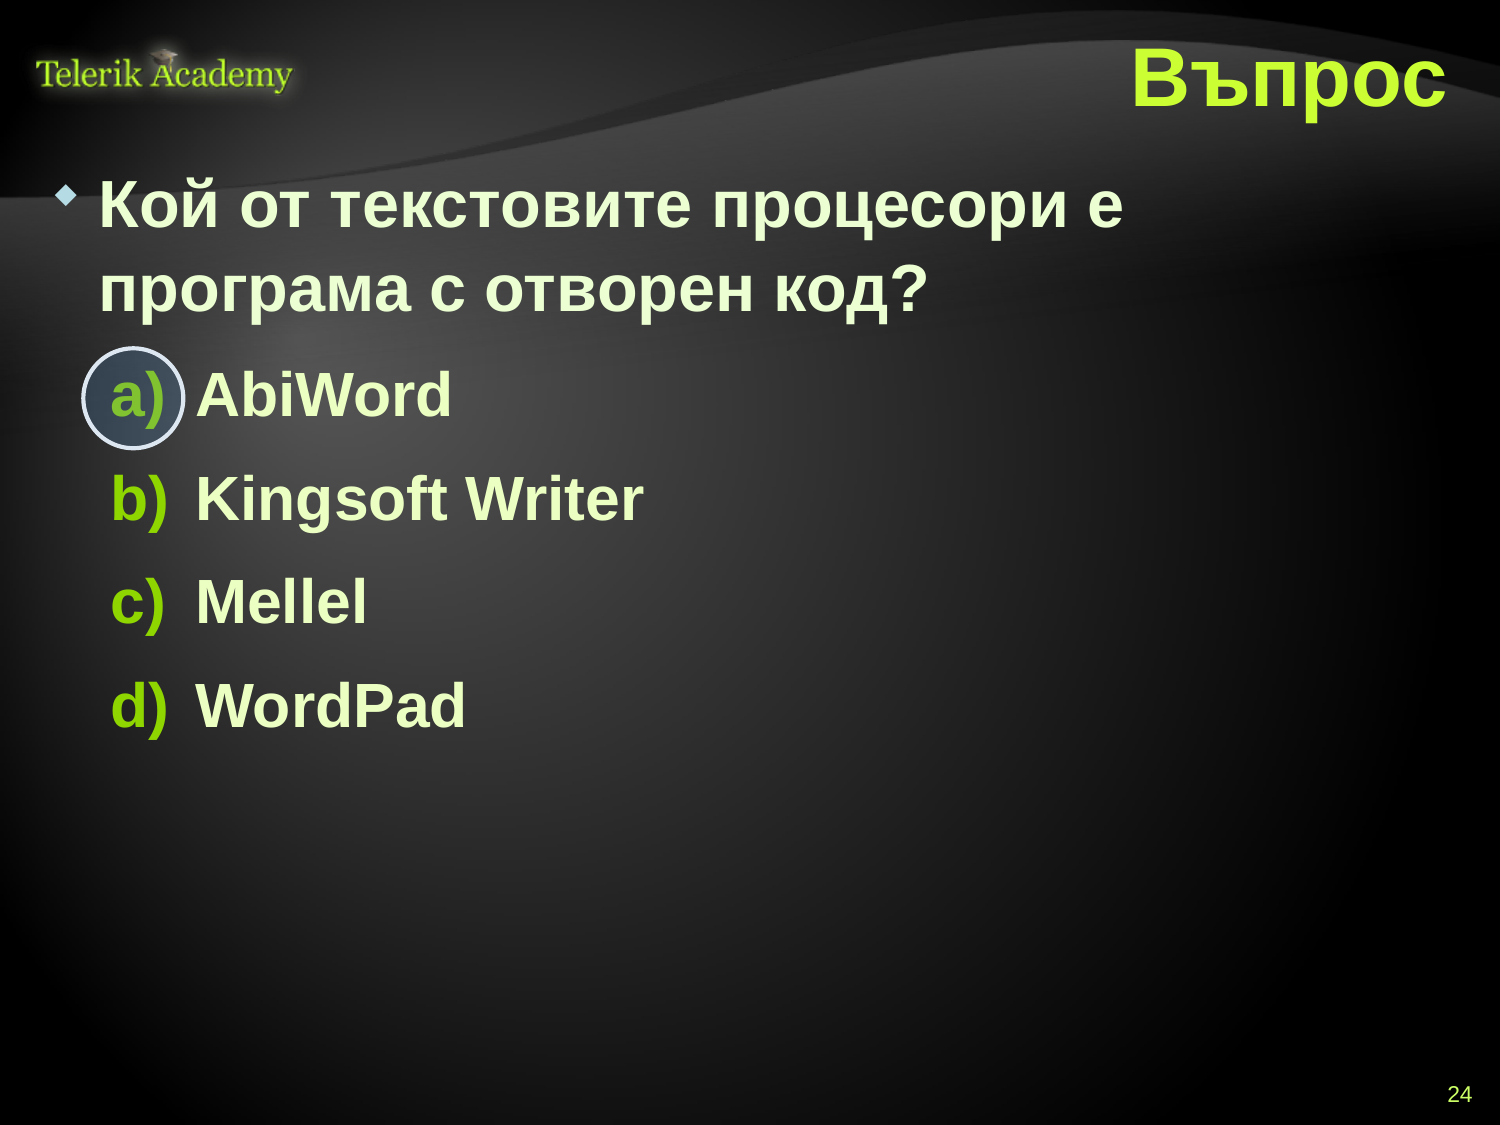

# Въпрос
Кой от текстовите процесори е програма с отворен код?
AbiWord
Kingsoft Writer
Mellel
WordPad

24